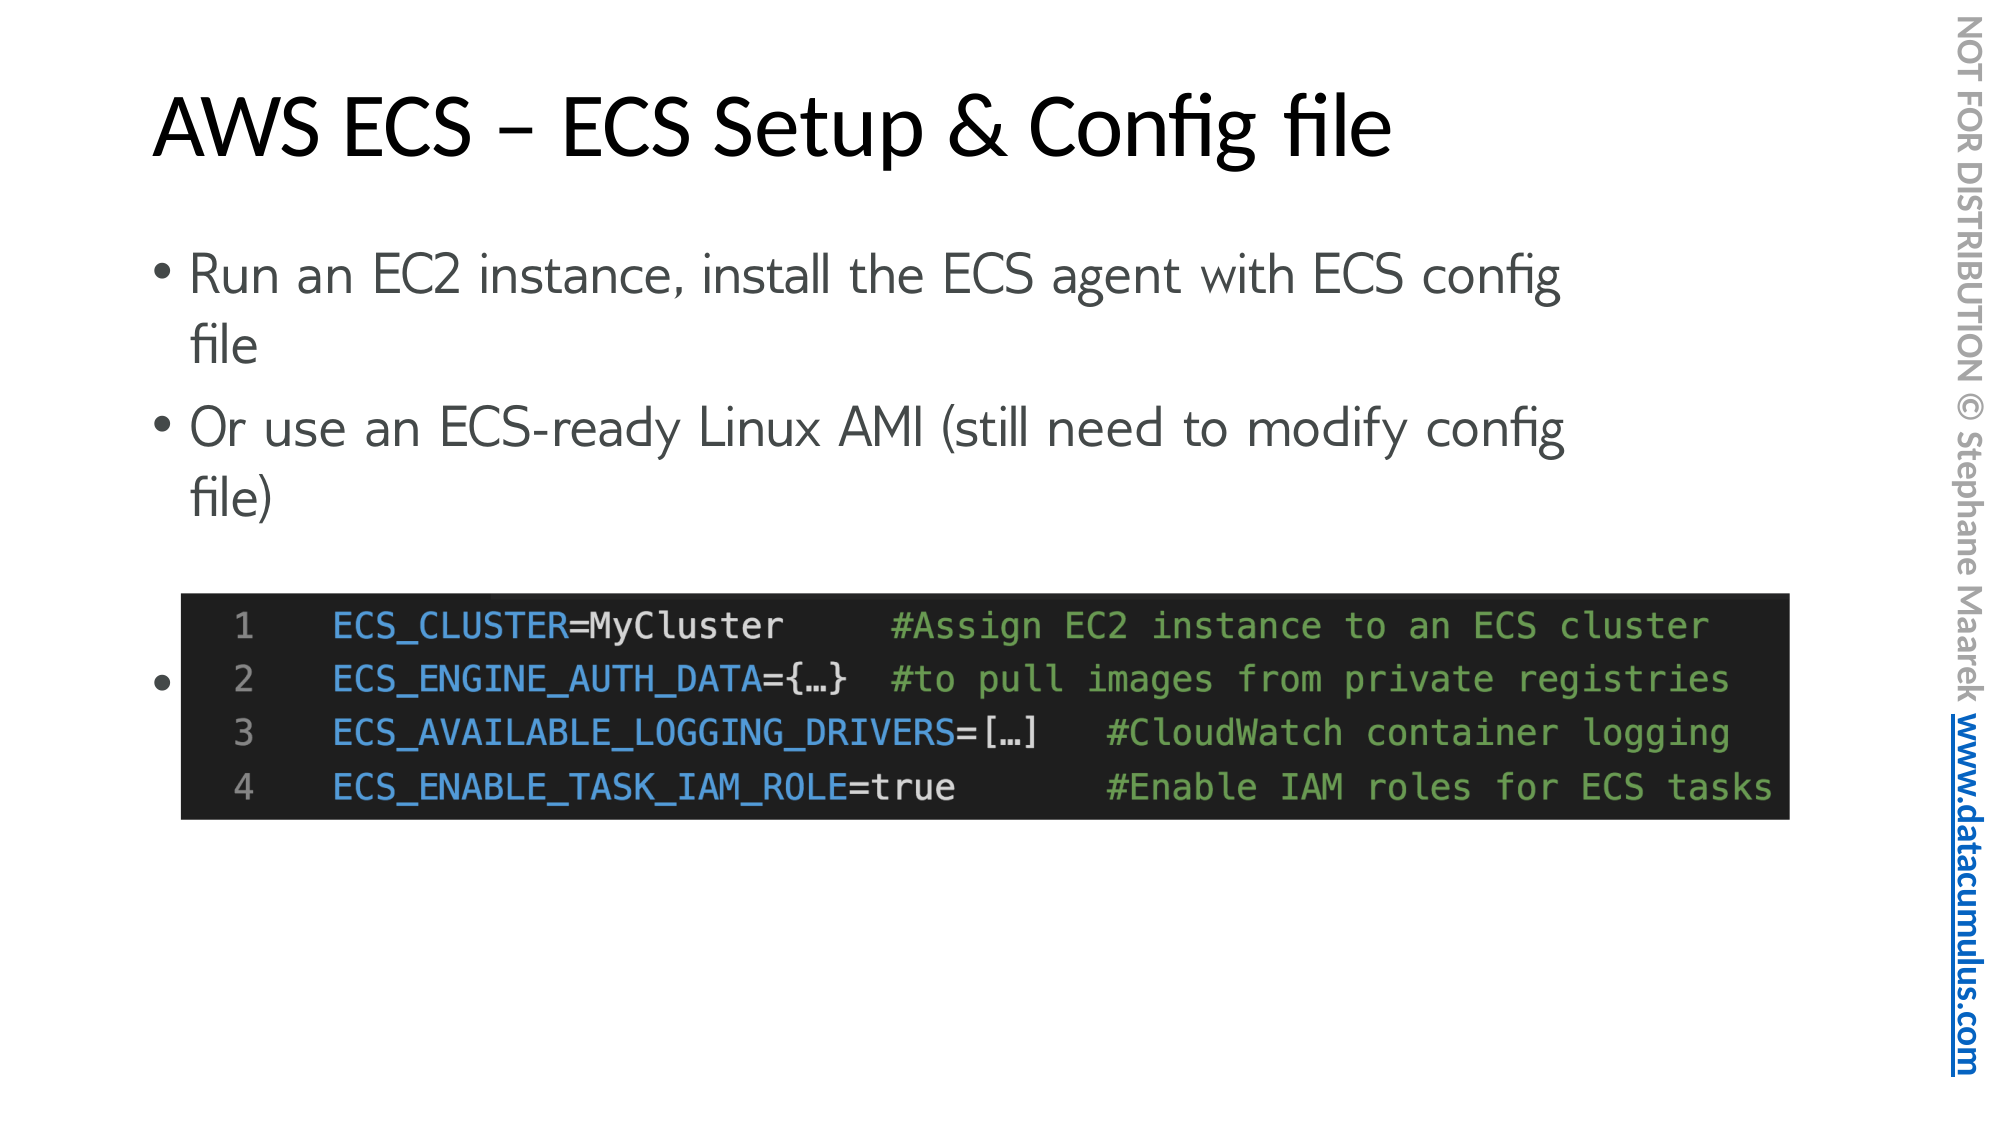

NOT FOR DISTRIBUTION © Stephane Maarek www.datacumulus.com
# AWS ECS – ECS Setup & Config file
Run an EC2 instance, install the ECS agent with ECS config file
Or use an ECS-ready Linux AMI (still need to modify config file)

ECS Config file is at /etc/ecs/ecs.config

© Stephane Maarek